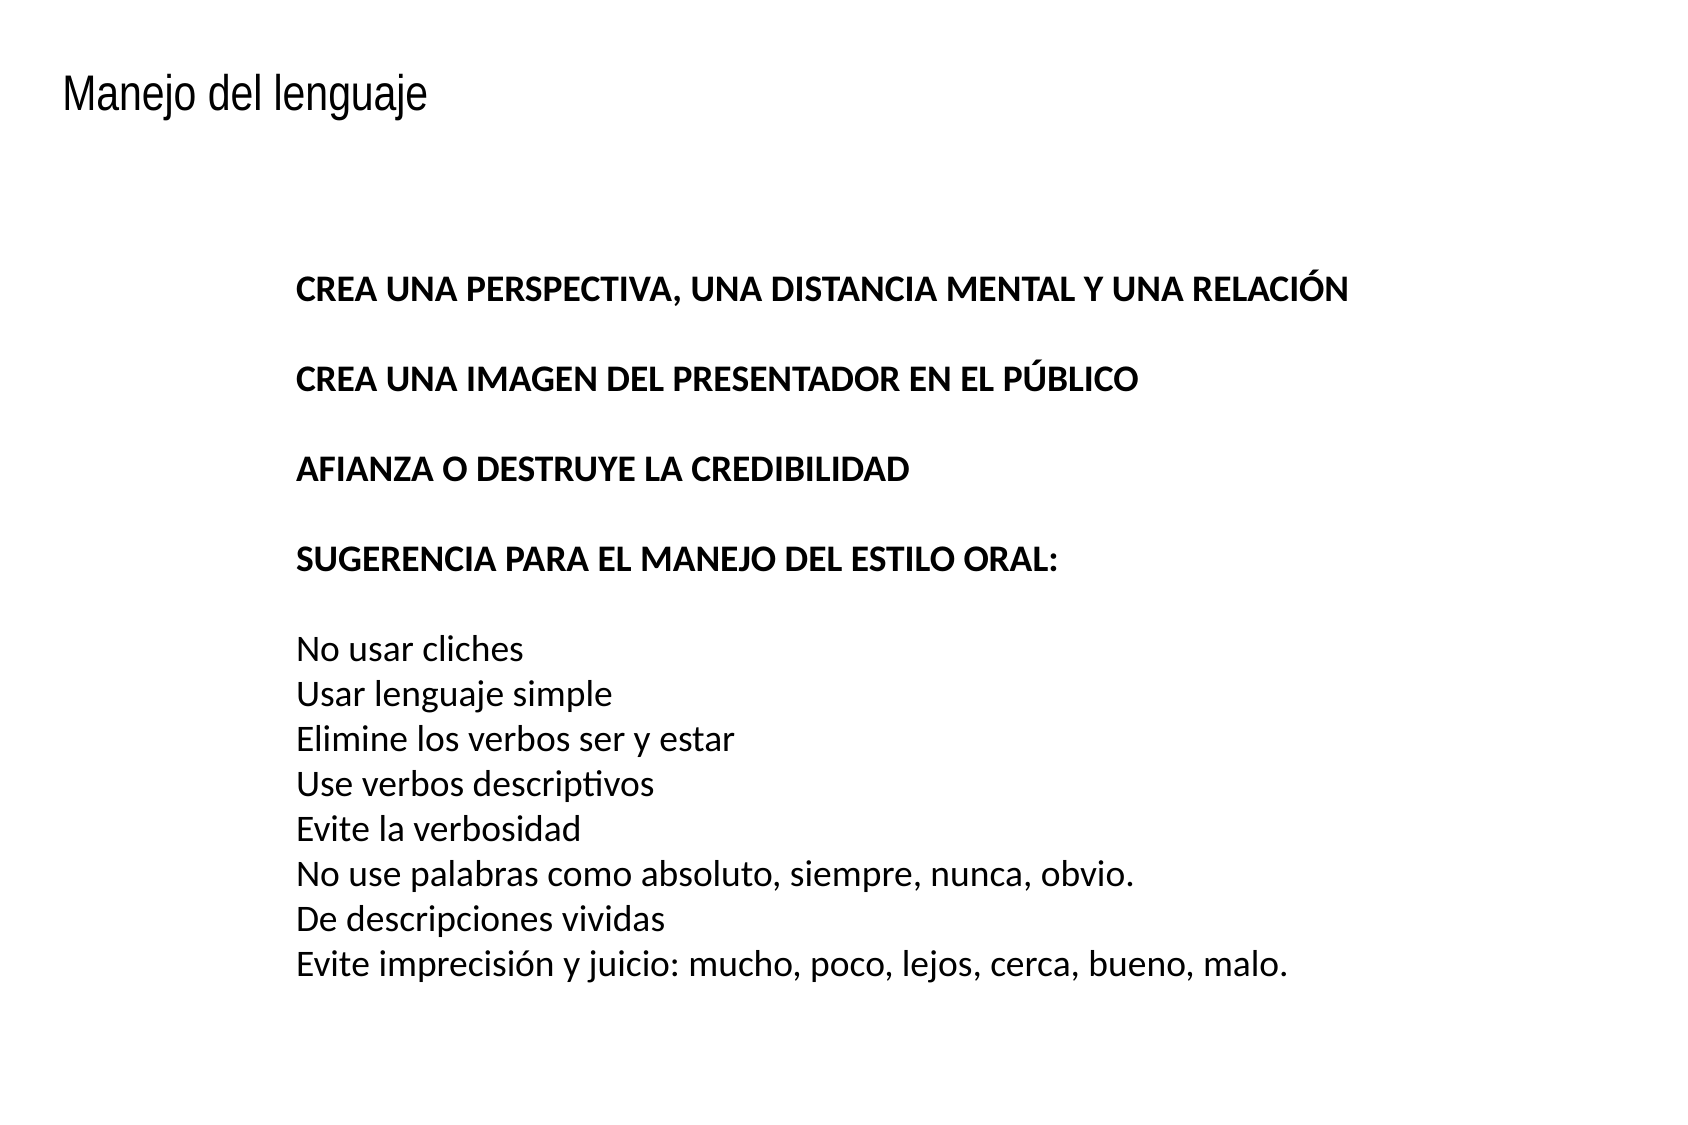

# Manejo del lenguaje
CREA UNA PERSPECTIVA, UNA DISTANCIA MENTAL Y UNA RELACIÓN

CREA UNA IMAGEN DEL PRESENTADOR EN EL PÚBLICO

AFIANZA O DESTRUYE LA CREDIBILIDAD

SUGERENCIA PARA EL MANEJO DEL ESTILO ORAL:

No usar cliches
Usar lenguaje simple
Elimine los verbos ser y estar
Use verbos descriptivos
Evite la verbosidad
No use palabras como absoluto, siempre, nunca, obvio.
De descripciones vividas
Evite imprecisión y juicio: mucho, poco, lejos, cerca, bueno, malo.